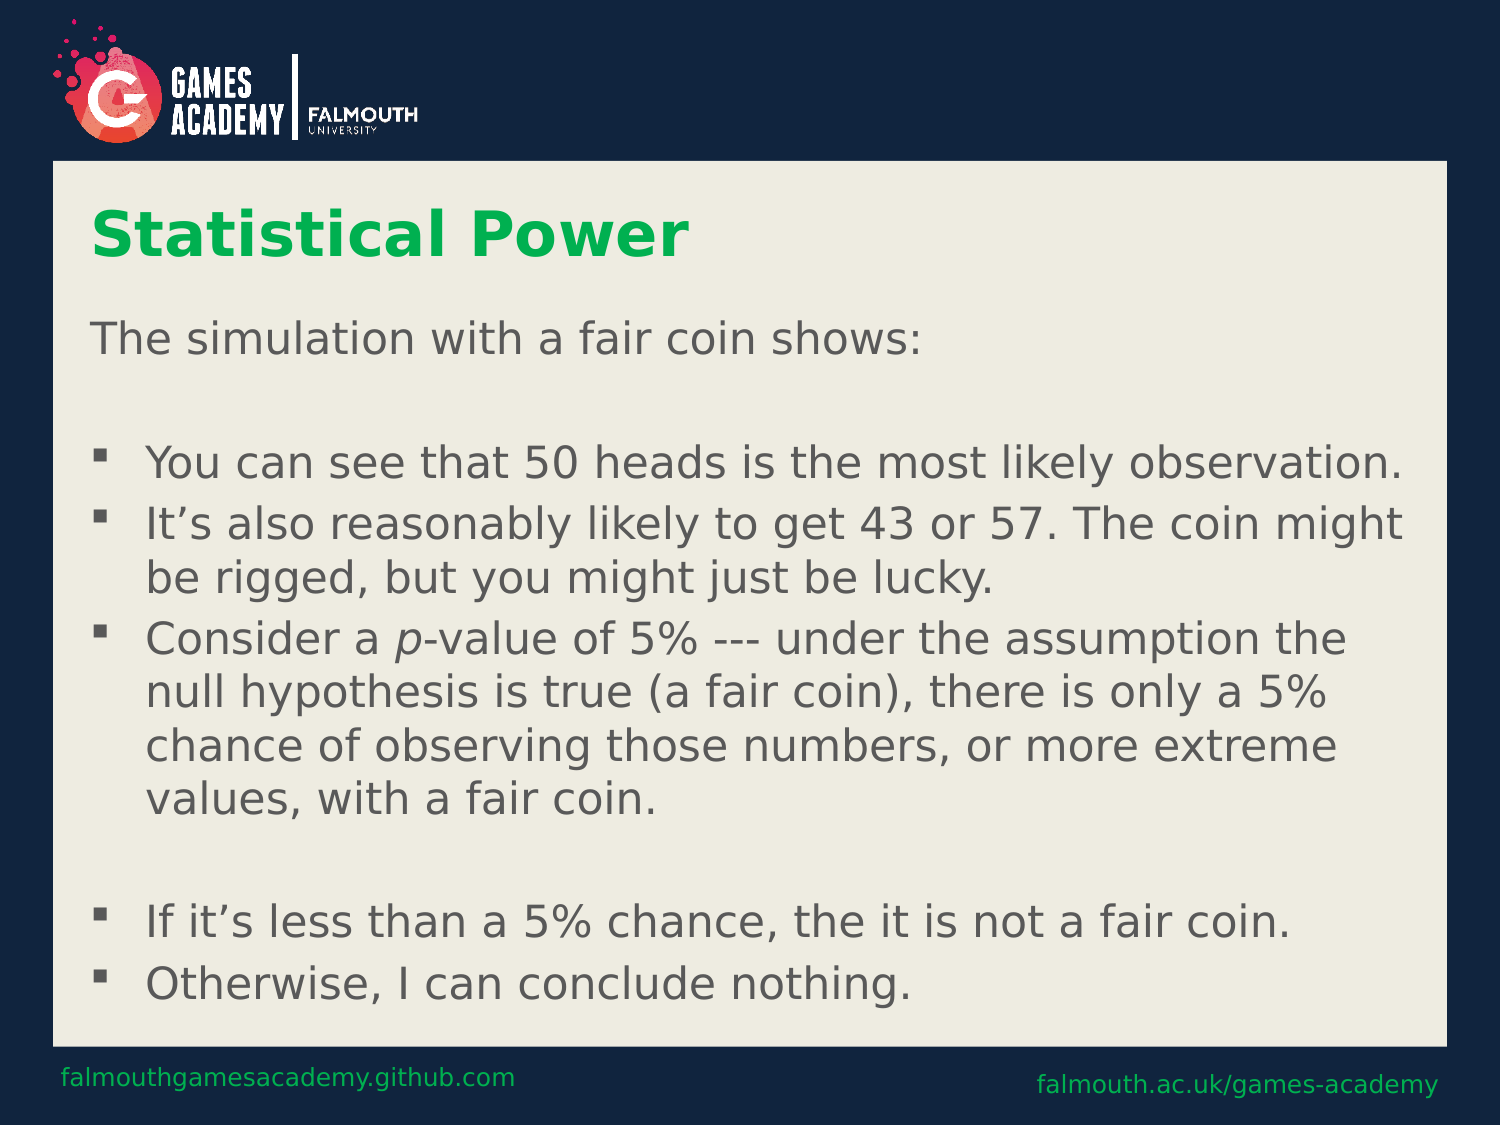

# Statistical Power
The simulation with a fair coin shows:

You can see that 50 heads is the most likely observation.
It’s also reasonably likely to get 43 or 57. The coin might be rigged, but you might just be lucky.
Consider a p-value of 5% --- under the assumption the null hypothesis is true (a fair coin), there is only a 5% chance of observing those numbers, or more extreme values, with a fair coin.

If it’s less than a 5% chance, the it is not a fair coin.
Otherwise, I can conclude nothing.